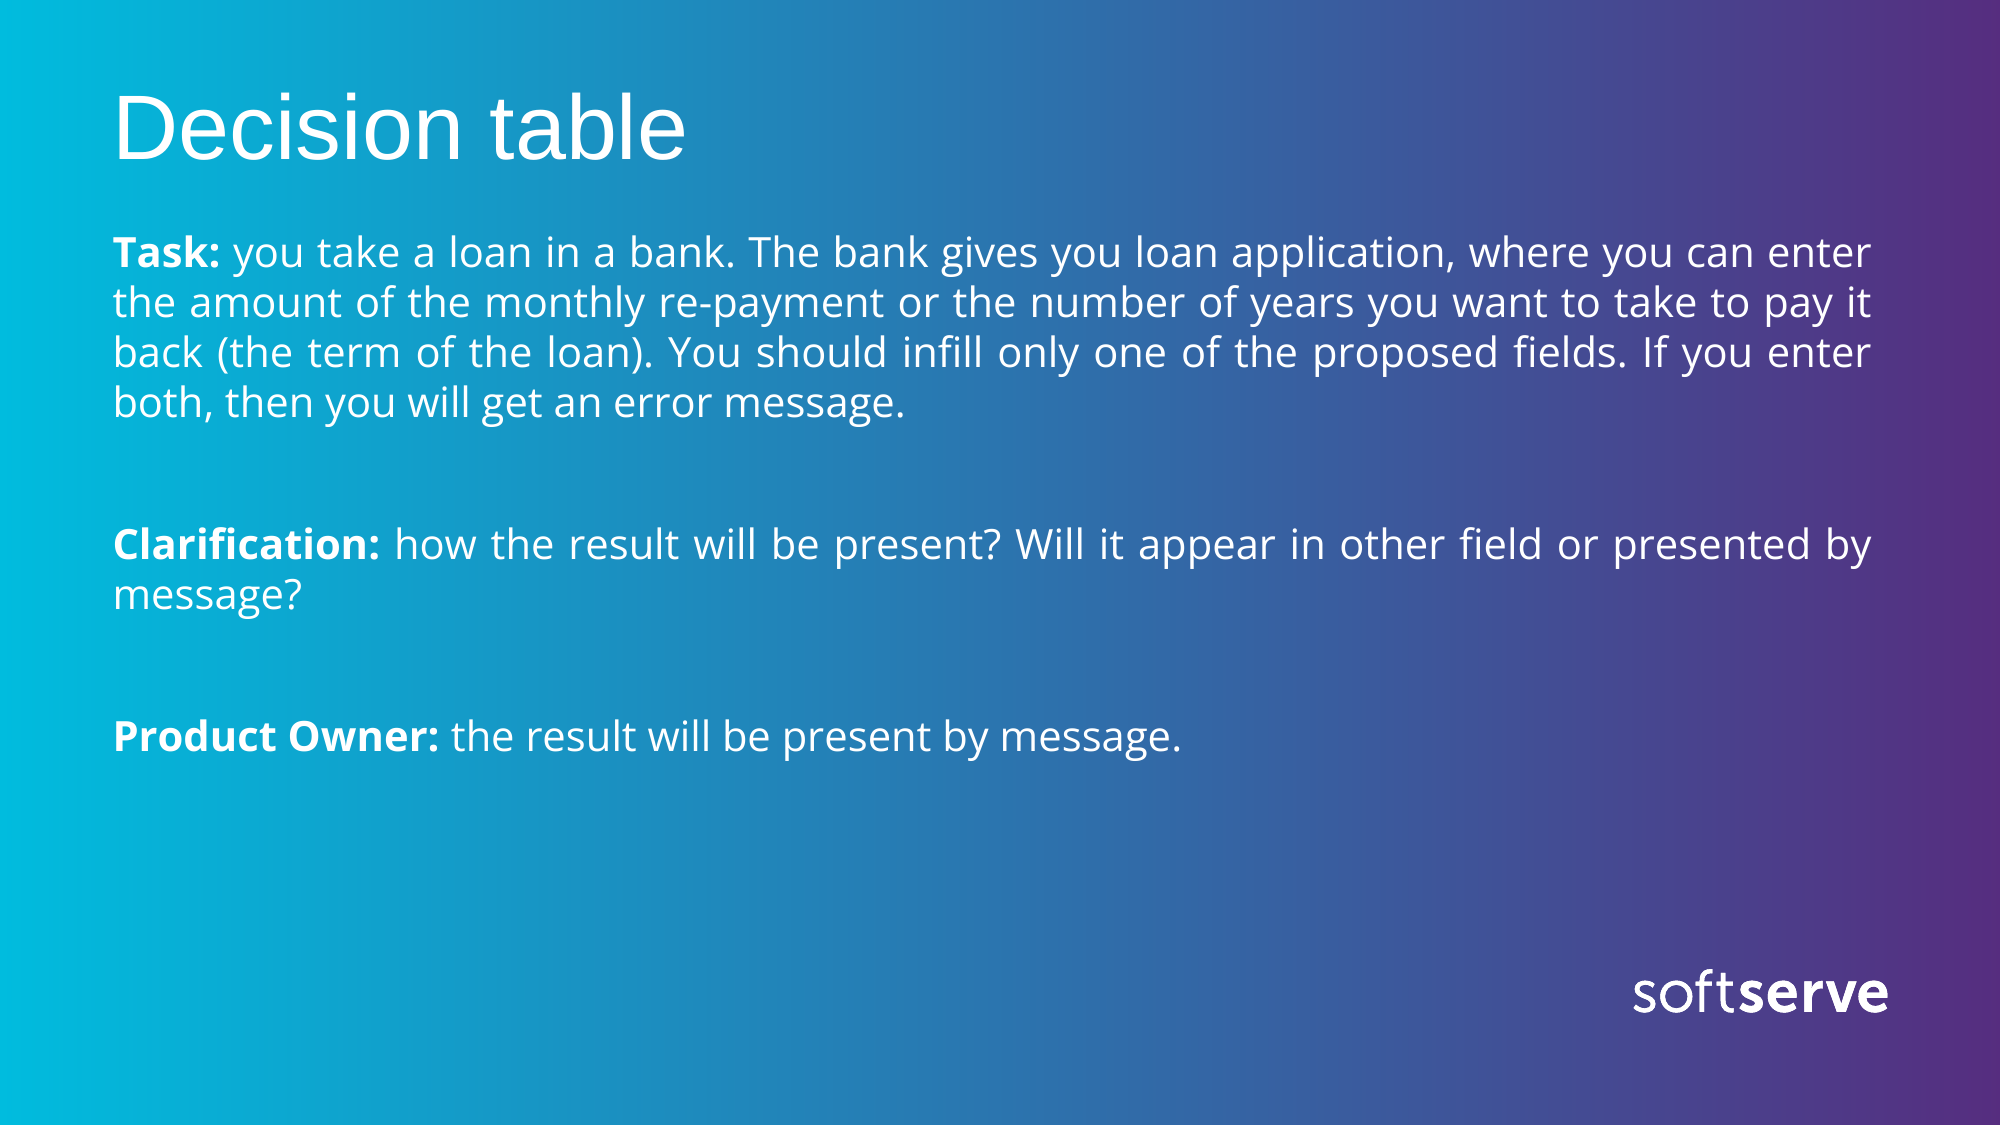

# Decision table
Task: you take a loan in a bank. The bank gives you loan application, where you can enter the amount of the monthly re-payment or the number of years you want to take to pay it back (the term of the loan). You should infill only one of the proposed fields. If you enter both, then you will get an error message.

Clarification: how the result will be present? Will it appear in other field or presented by message?

Product Owner: the result will be present by message.